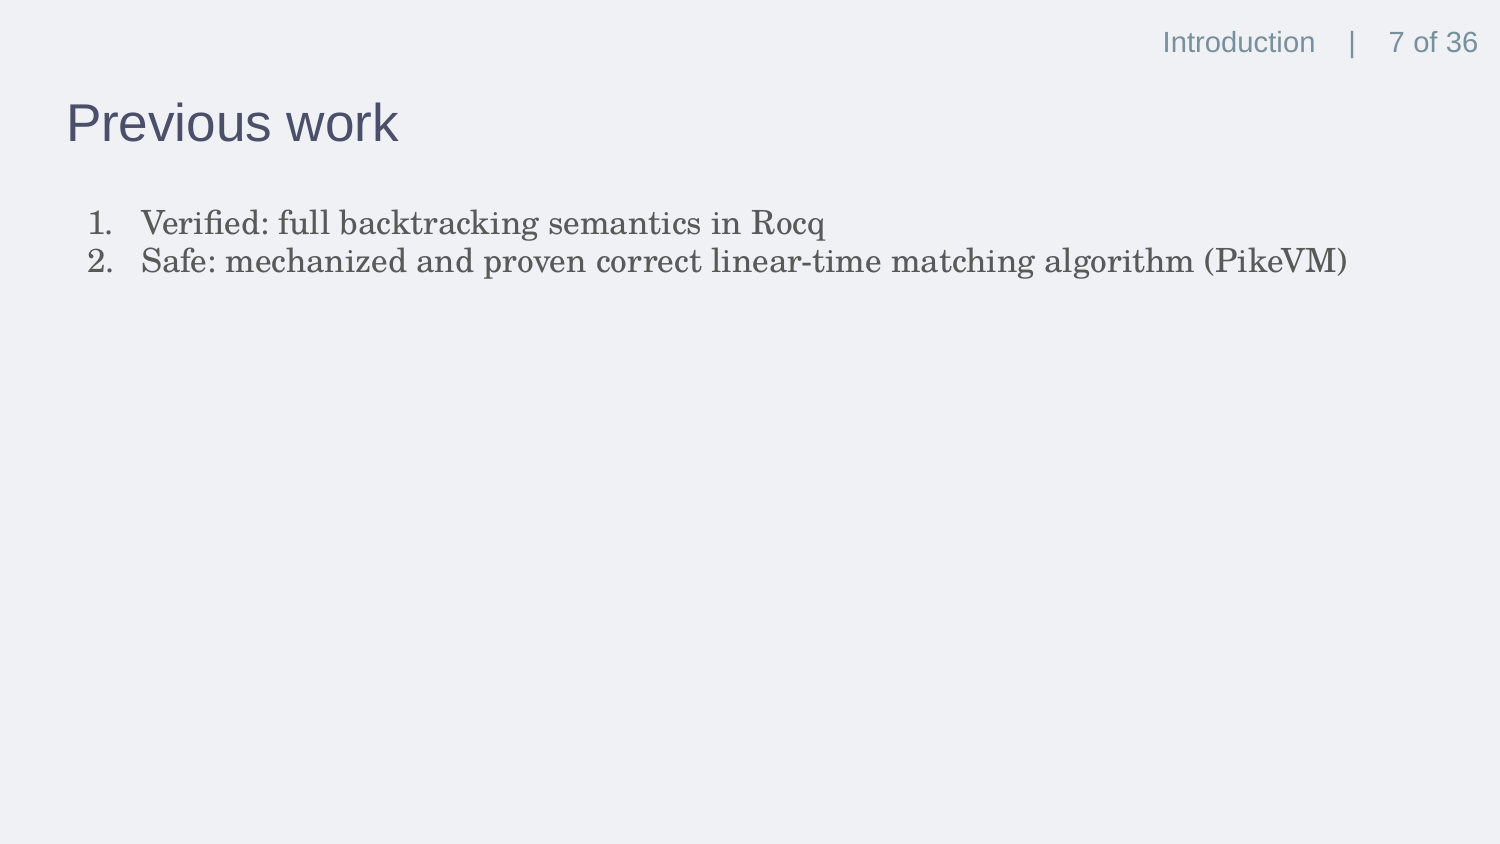

Introduction    |    7 of 36
# Previous work
Verified: full backtracking semantics in Rocq
Safe: mechanized and proven correct linear-time matching algorithm (PikeVM)